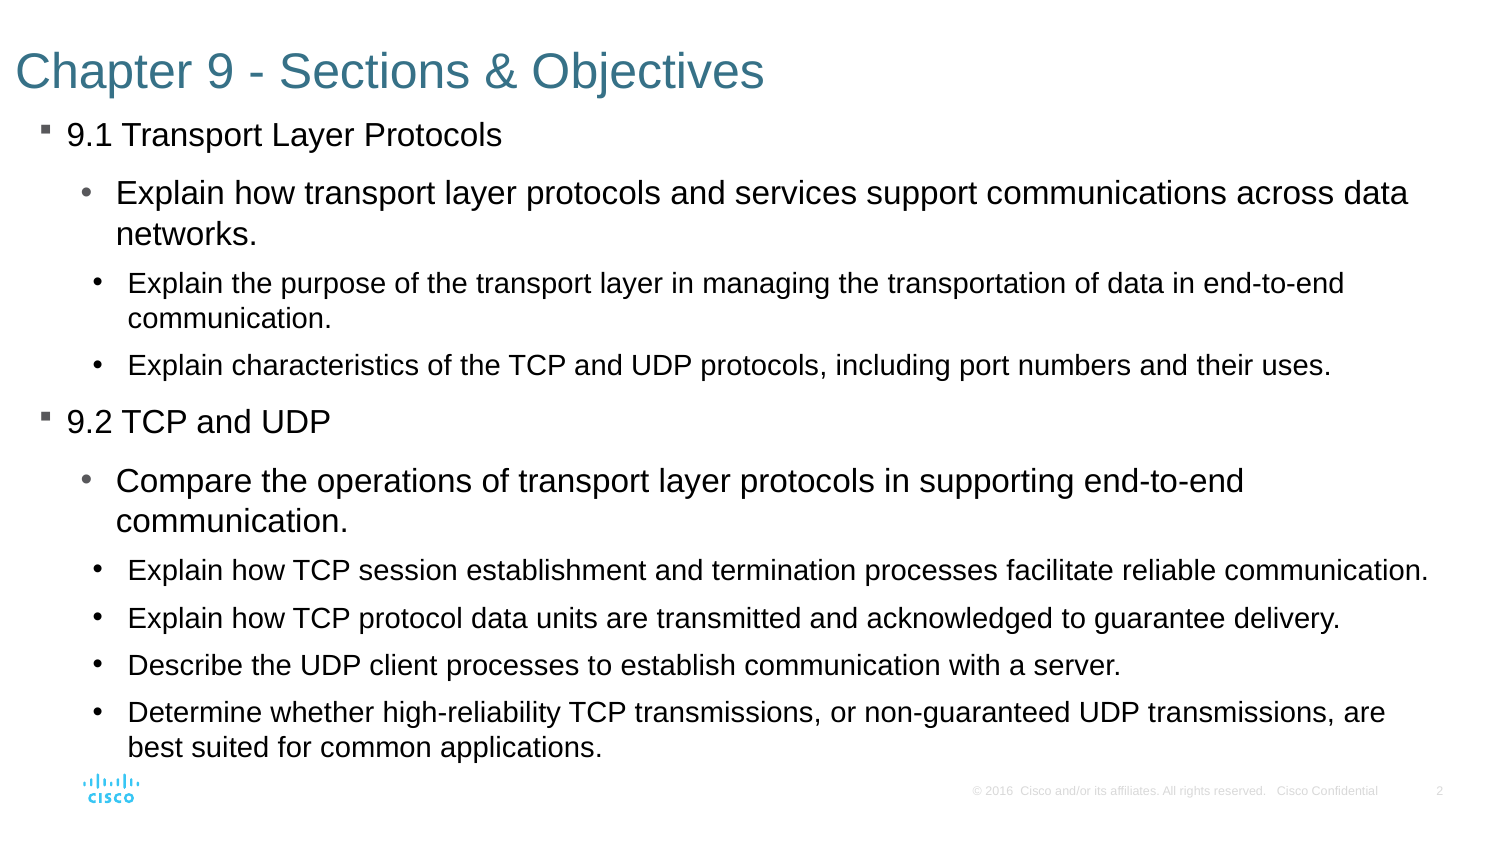

# Chapter 9 - Sections & Objectives
9.1 Transport Layer Protocols
Explain how transport layer protocols and services support communications across data networks.
Explain the purpose of the transport layer in managing the transportation of data in end-to-end communication.
Explain characteristics of the TCP and UDP protocols, including port numbers and their uses.
9.2 TCP and UDP
Compare the operations of transport layer protocols in supporting end-to-end communication.
Explain how TCP session establishment and termination processes facilitate reliable communication.
Explain how TCP protocol data units are transmitted and acknowledged to guarantee delivery.
Describe the UDP client processes to establish communication with a server.
Determine whether high-reliability TCP transmissions, or non-guaranteed UDP transmissions, are best suited for common applications.